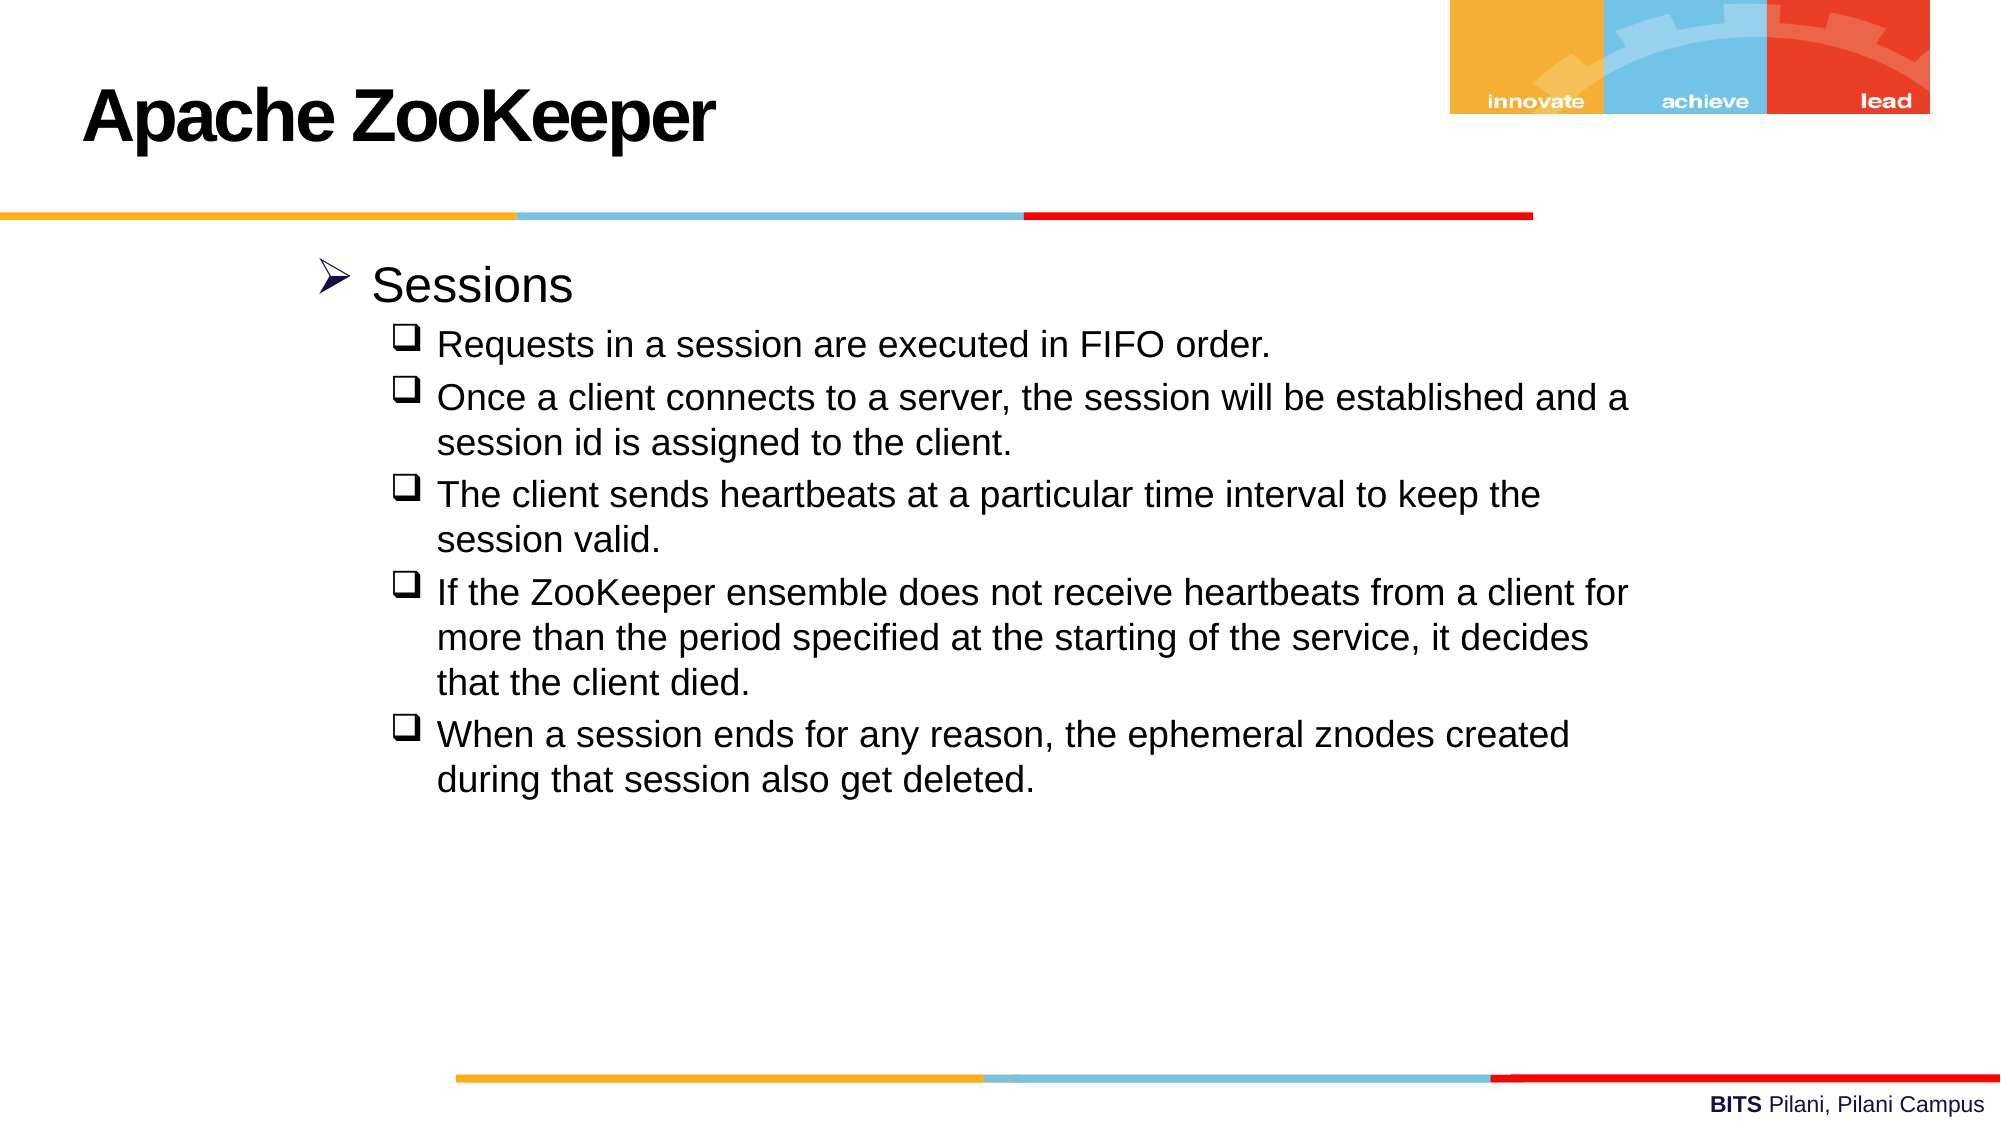

Apache ZooKeeper
Sessions
Requests in a session are executed in FIFO order.
Once a client connects to a server, the session will be established and a session id is assigned to the client.
The client sends heartbeats at a particular time interval to keep the session valid.
If the ZooKeeper ensemble does not receive heartbeats from a client for more than the period specified at the starting of the service, it decides that the client died.
When a session ends for any reason, the ephemeral znodes created during that session also get deleted.